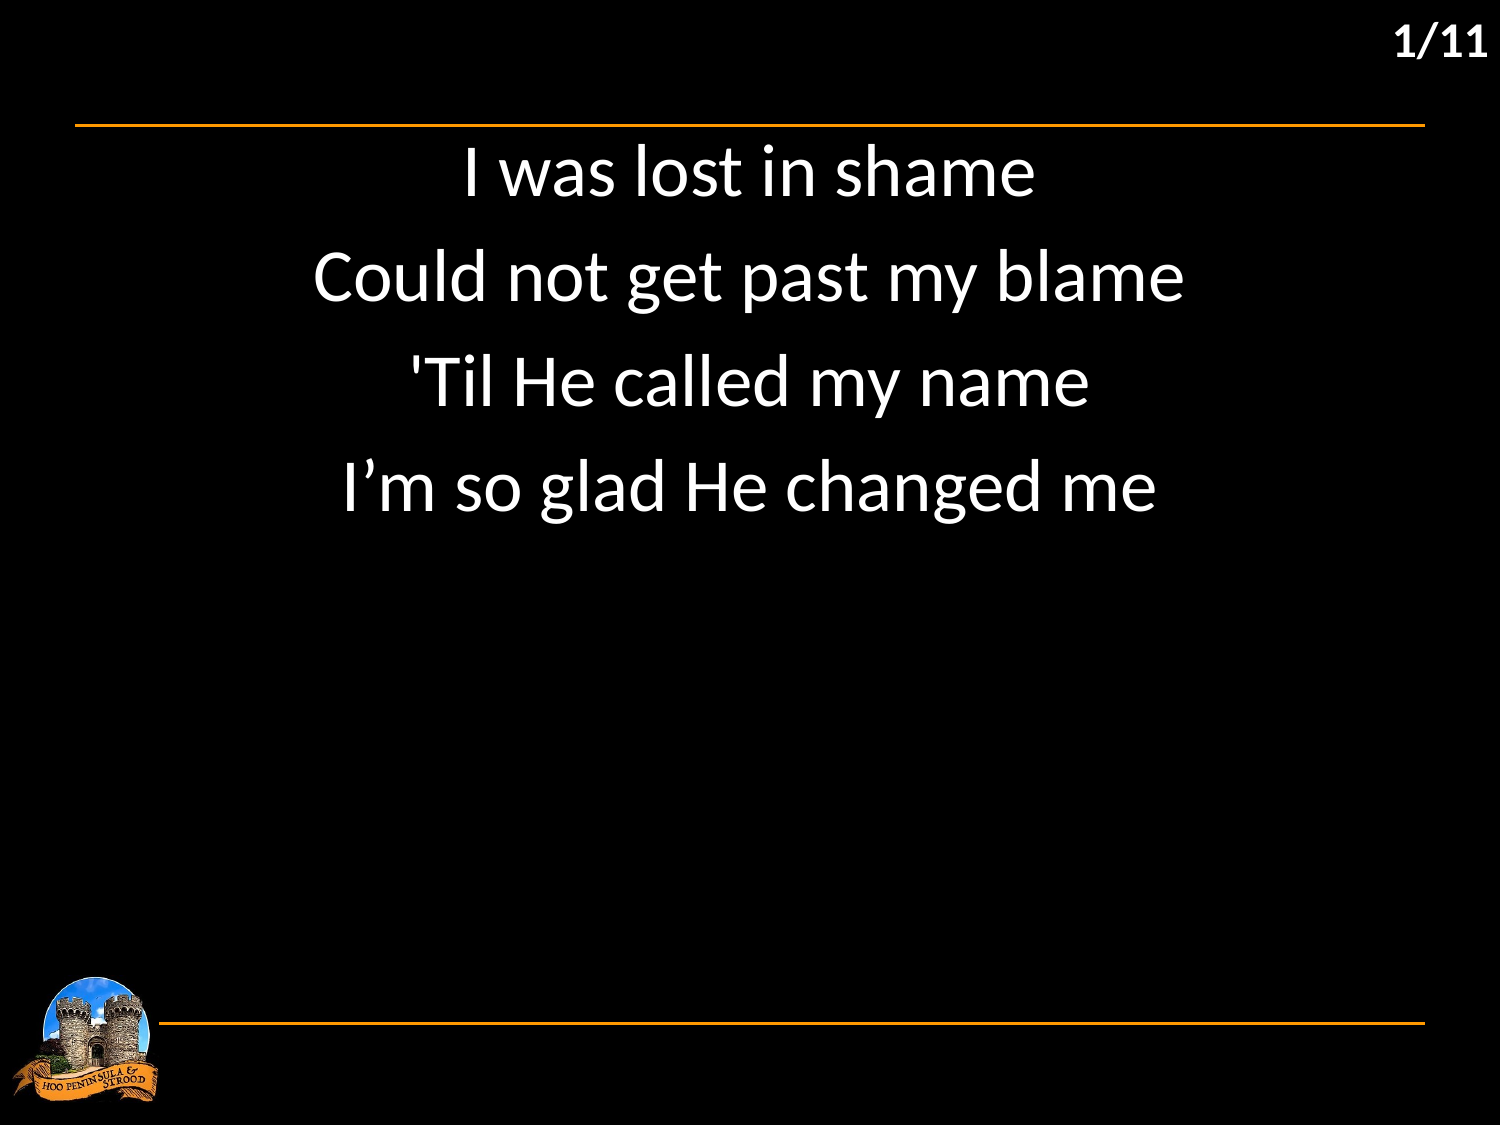

1/11
I was lost in shame
Could not get past my blame
'Til He called my name
I’m so glad He changed me